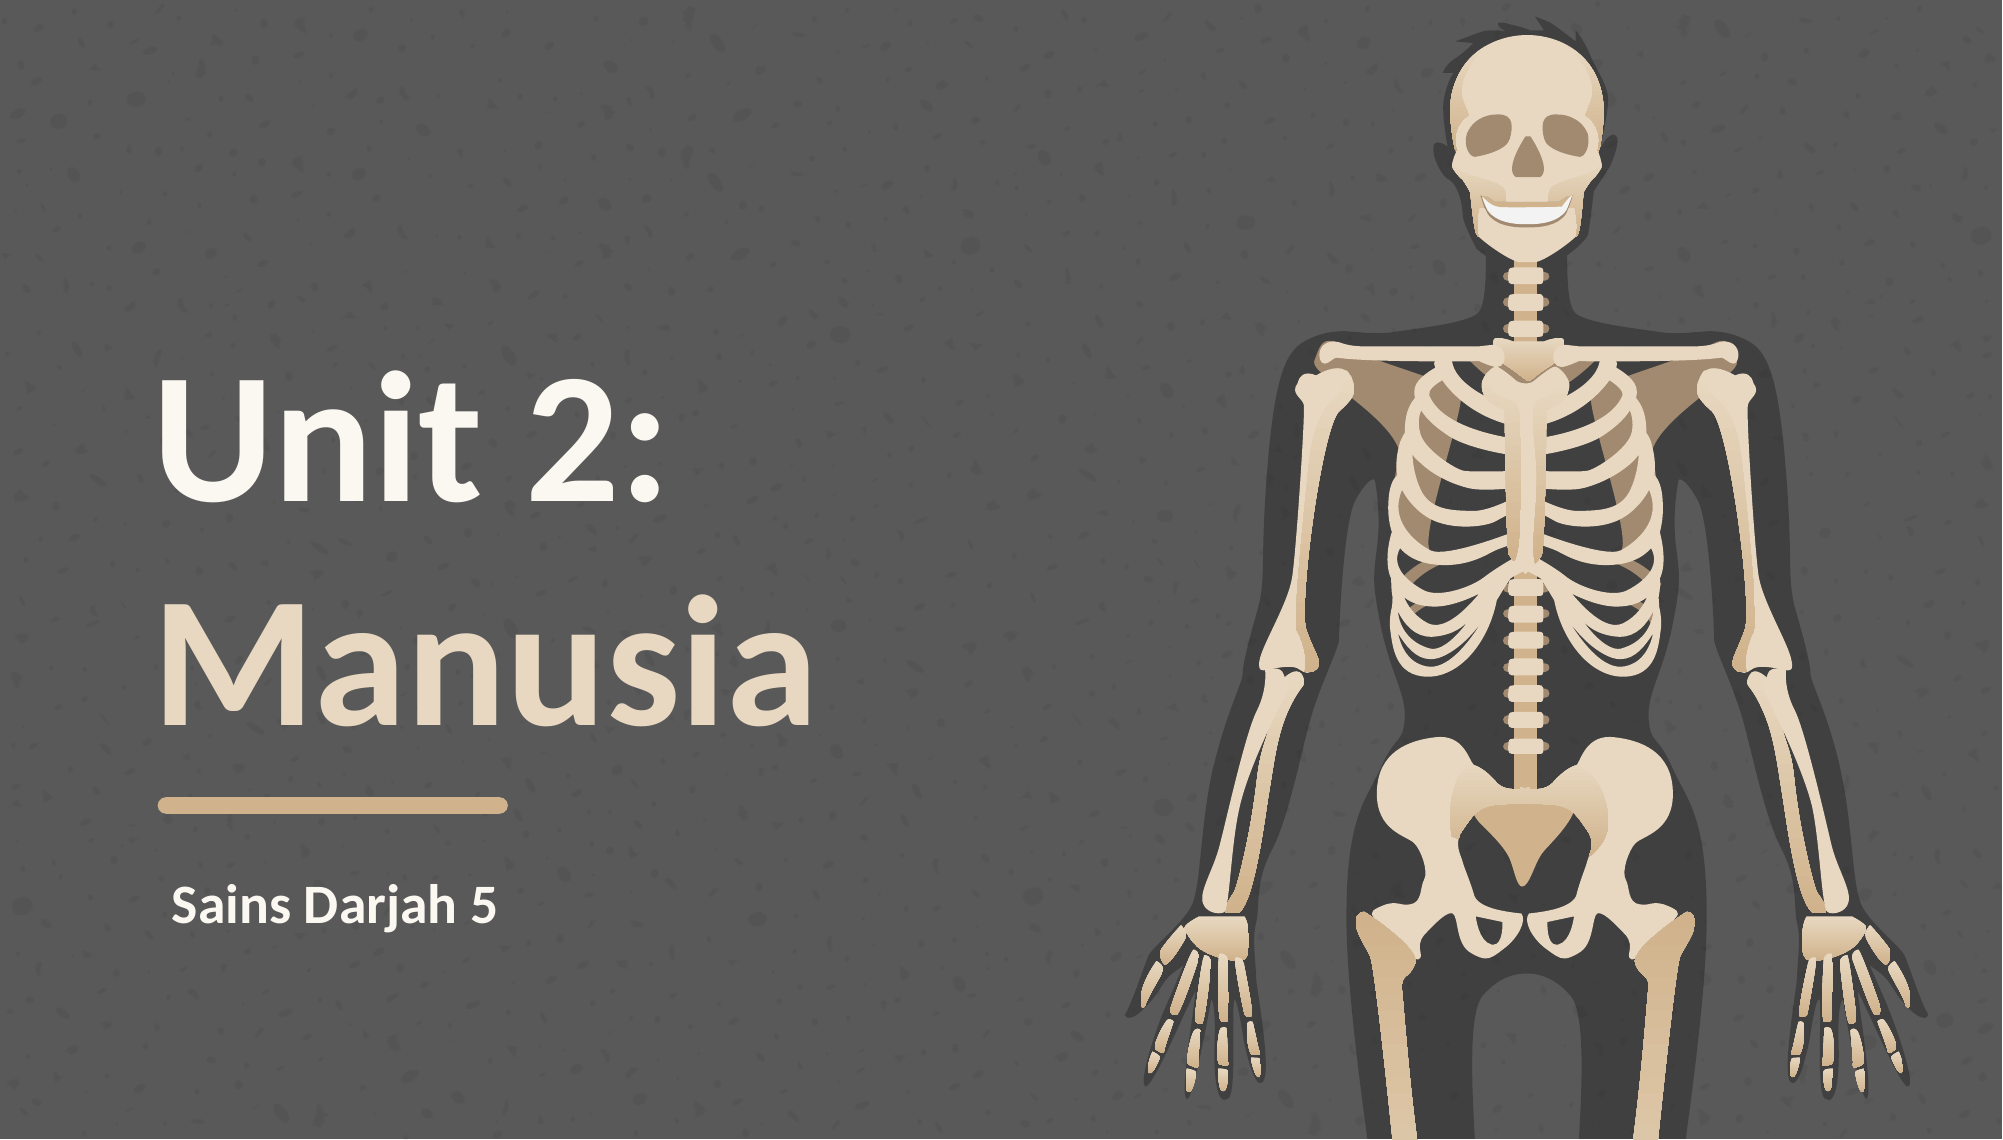

# Unit 2: Manusia

Sains Darjah 5